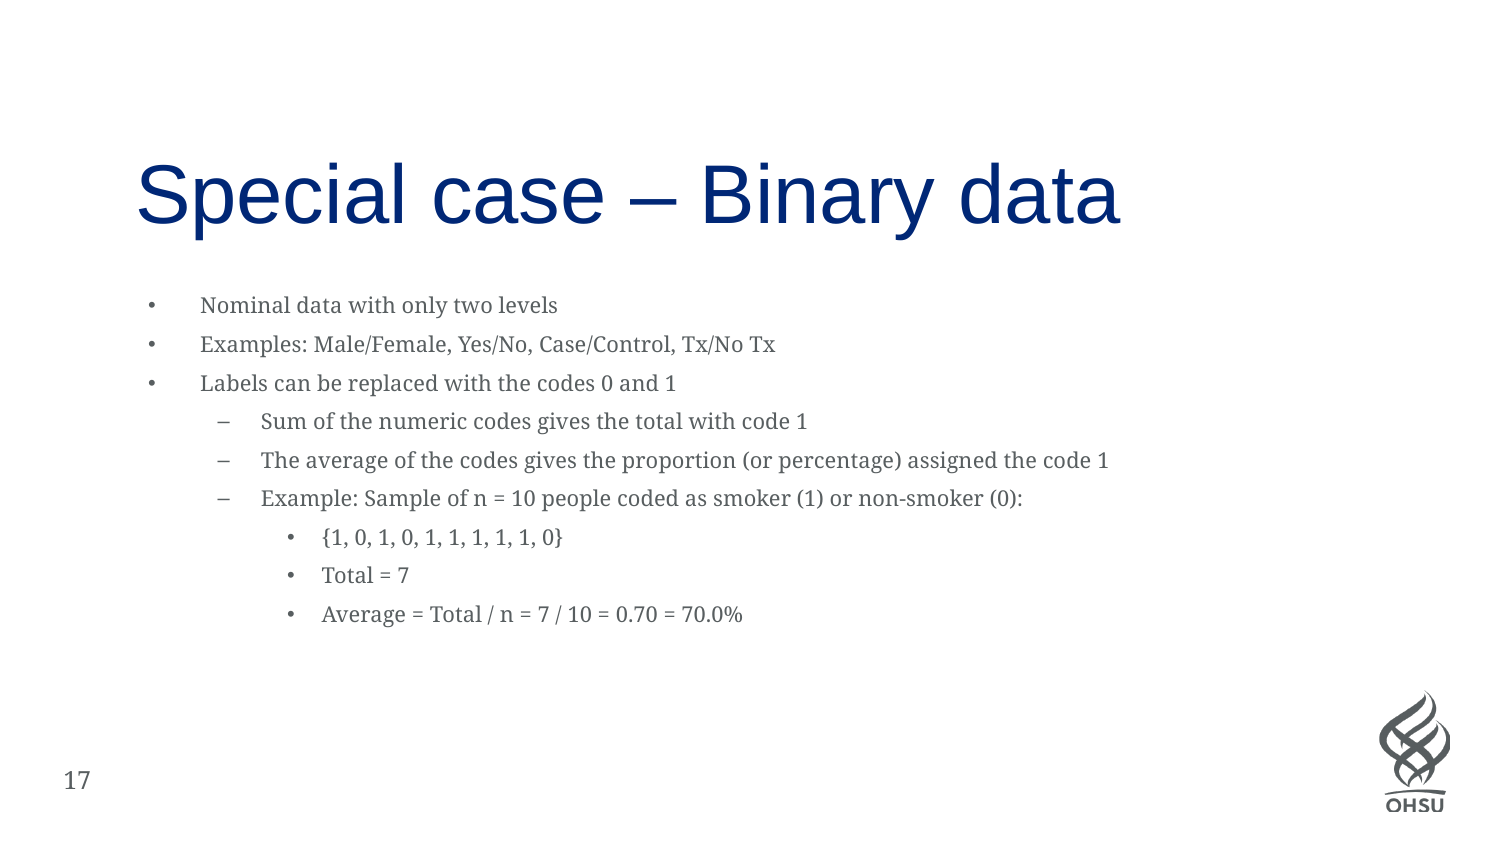

# Special case – Binary data
Nominal data with only two levels
Examples: Male/Female, Yes/No, Case/Control, Tx/No Tx
Labels can be replaced with the codes 0 and 1
Sum of the numeric codes gives the total with code 1
The average of the codes gives the proportion (or percentage) assigned the code 1
Example: Sample of n = 10 people coded as smoker (1) or non-smoker (0):
{1, 0, 1, 0, 1, 1, 1, 1, 1, 0}
Total = 7
Average = Total / n = 7 / 10 = 0.70 = 70.0%